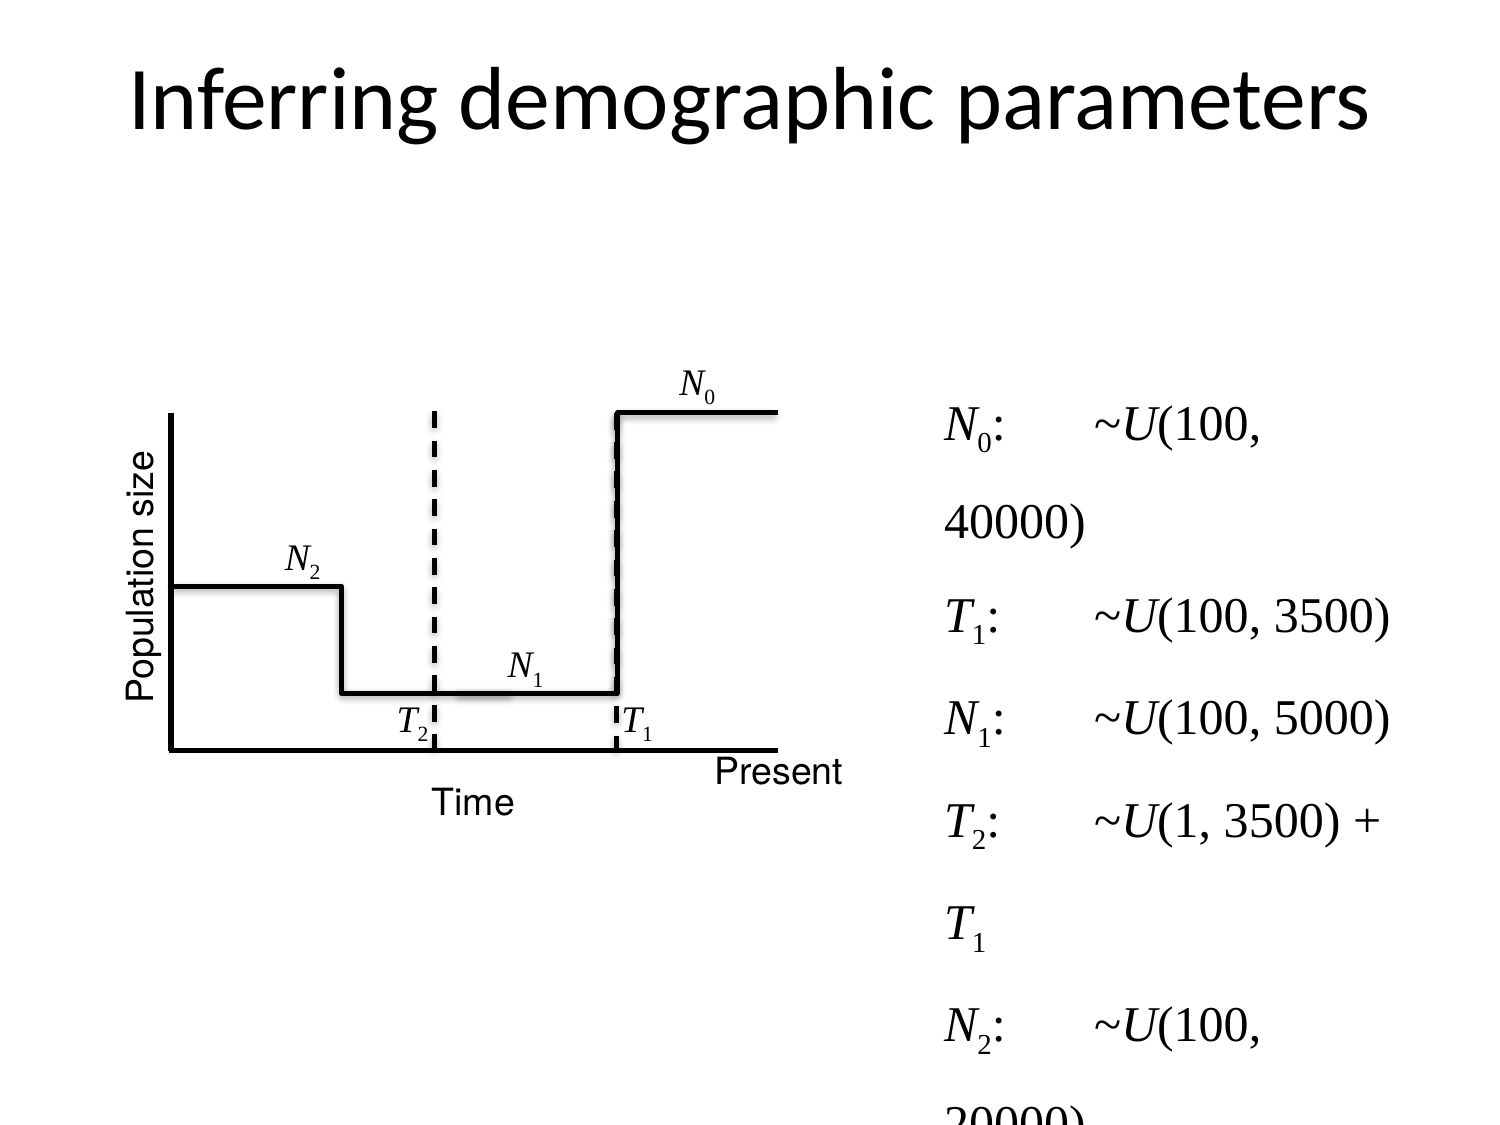

Inferring demographic parameters
N0:	~U(100, 40000)
T1:	~U(100, 3500)
N1:	~U(100, 5000)
T2:	~U(1, 3500) + T1
N2:	~U(100, 20000)

N0
N2
Population size
N1
T1
T2
Present
Time